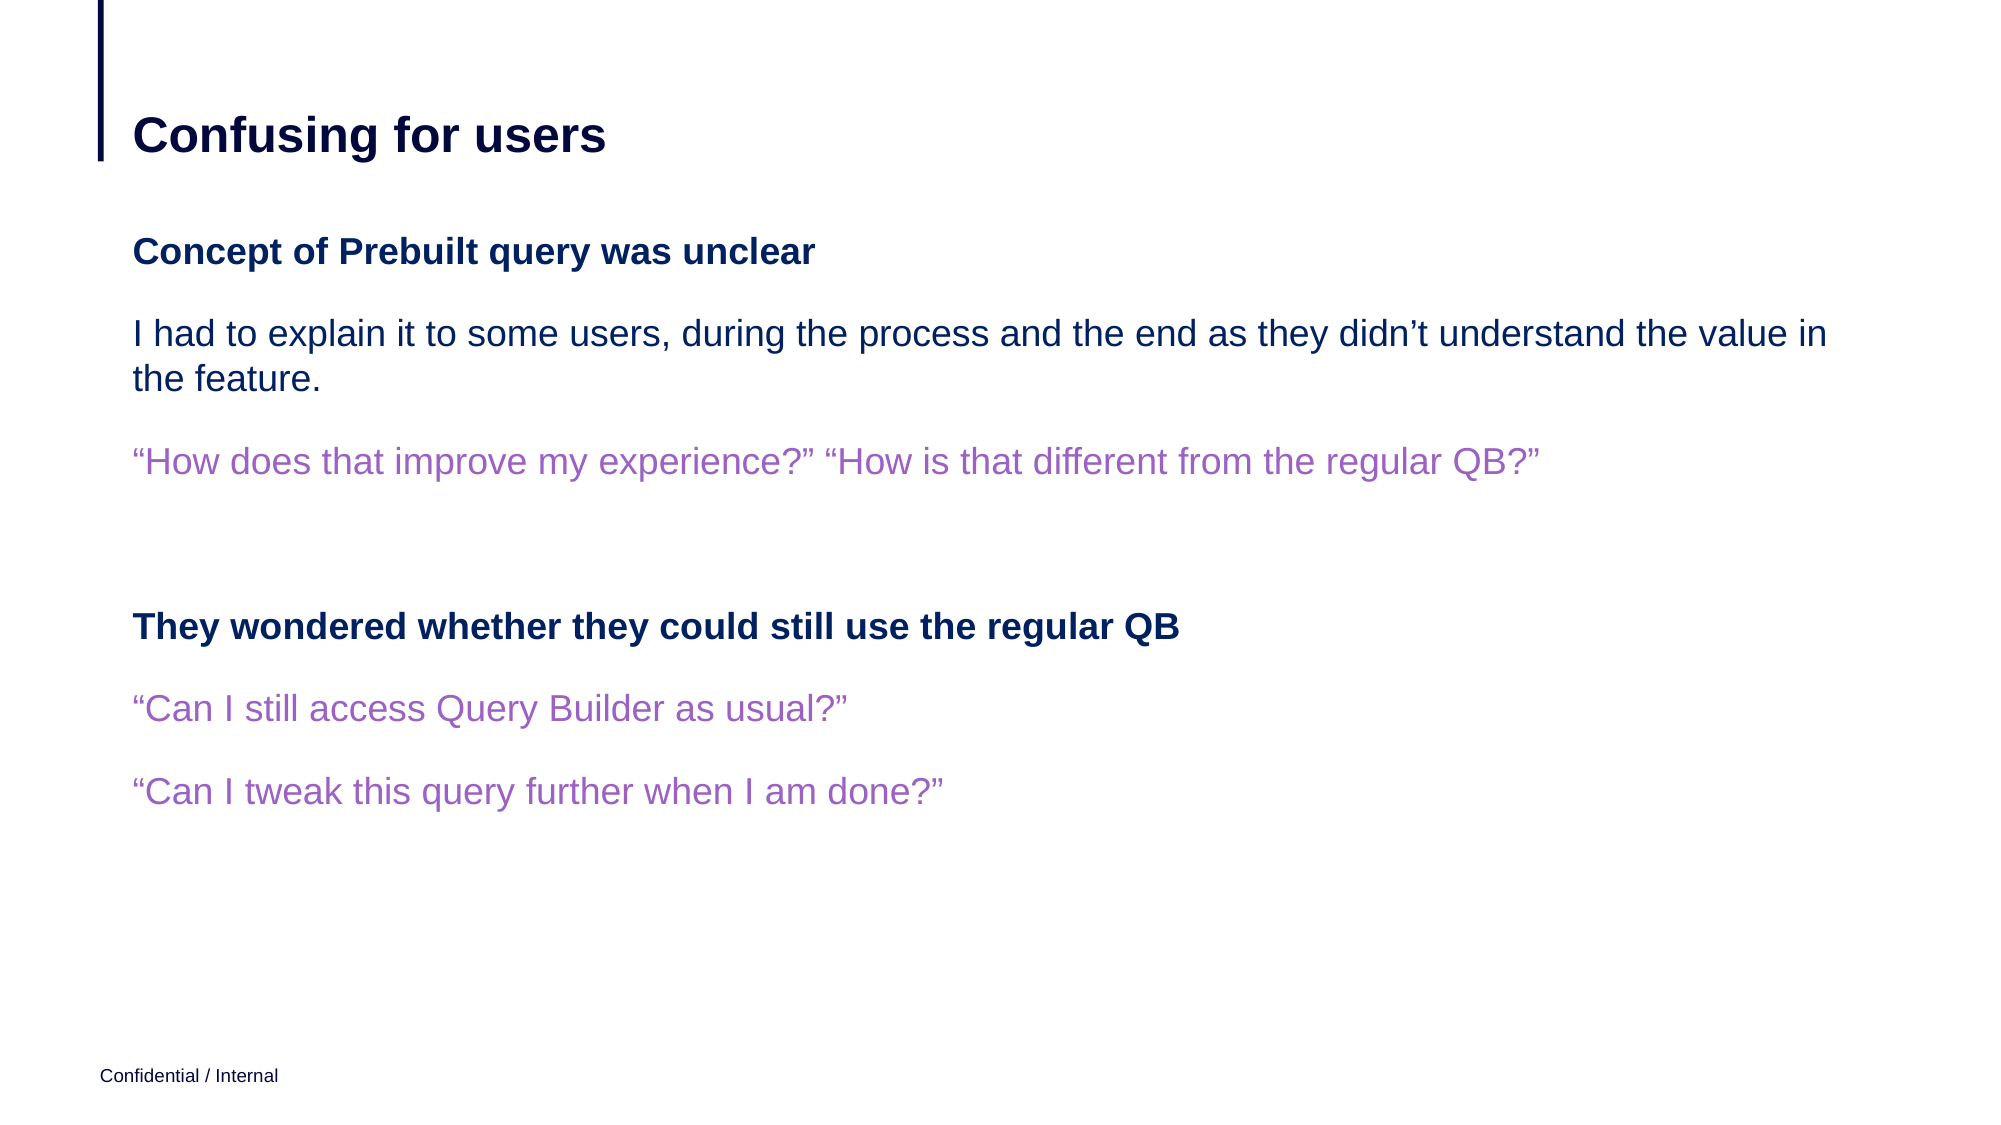

# Confusing for users
Concept of Prebuilt query was unclear
I had to explain it to some users, during the process and the end as they didn’t understand the value in the feature.
“How does that improve my experience?” “How is that different from the regular QB?”

They wondered whether they could still use the regular QB
“Can I still access Query Builder as usual?”
“Can I tweak this query further when I am done?”

Confidential / Internal